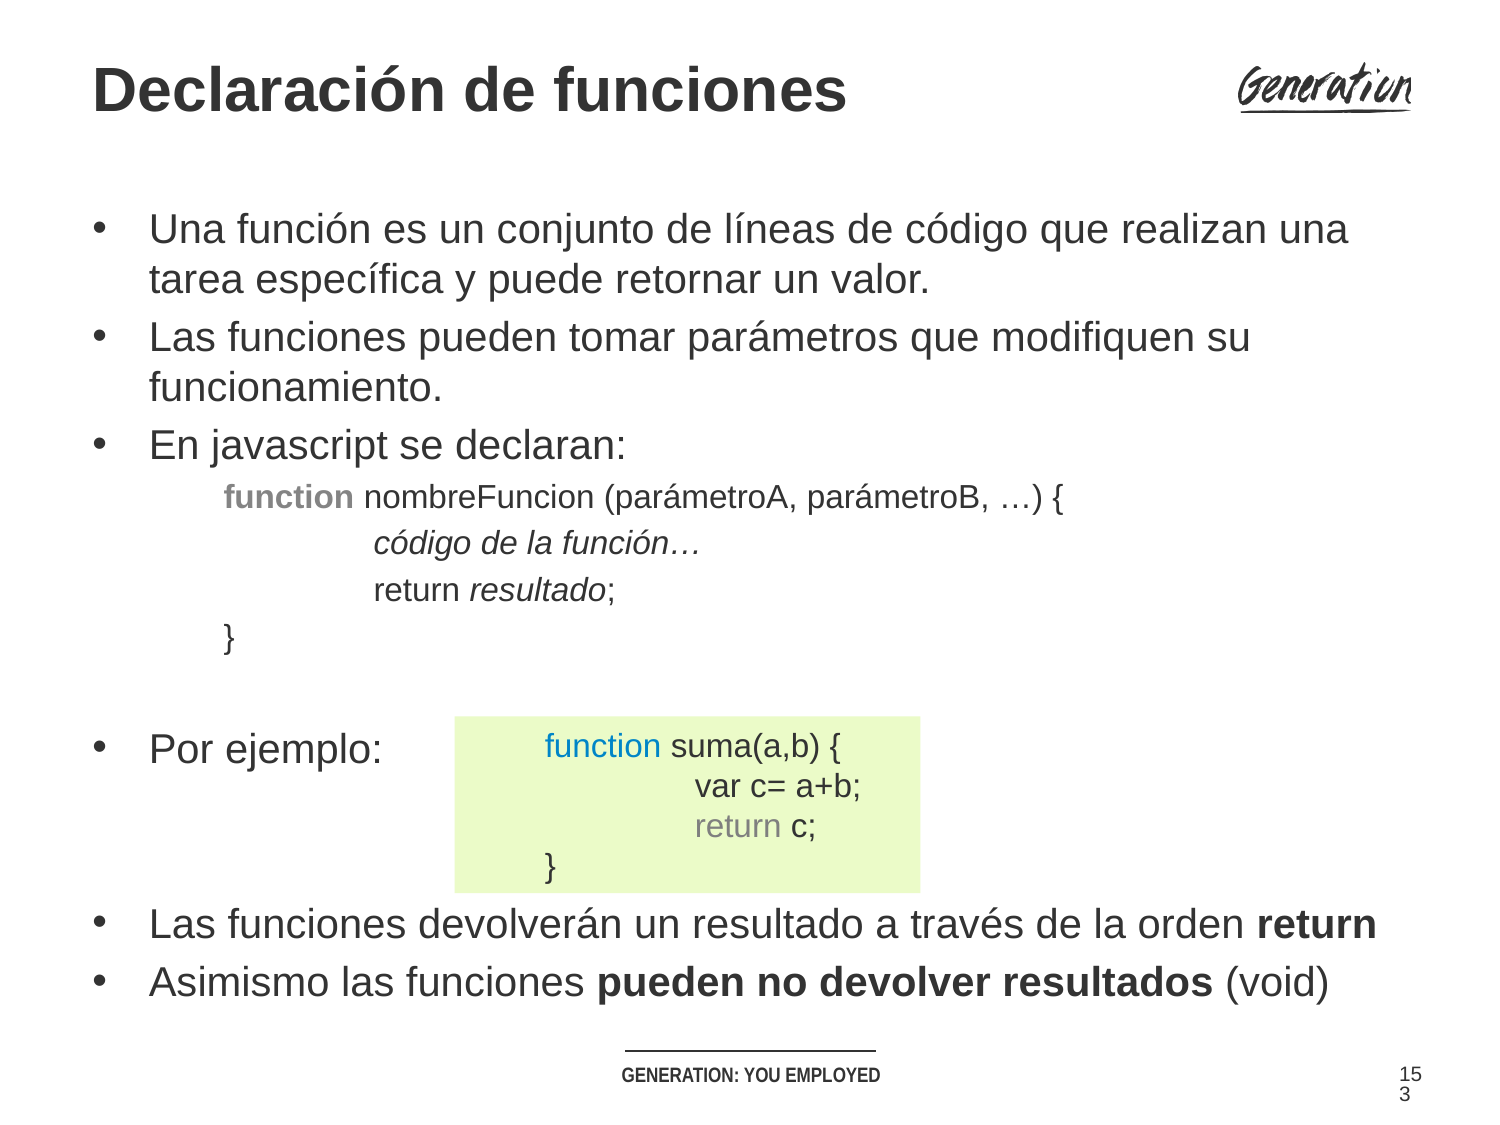

Declaración de funciones

Una función es un conjunto de líneas de código que realizan una tarea específica y puede retornar un valor.
Las funciones pueden tomar parámetros que modifiquen su funcionamiento.
En javascript se declaran:
function nombreFuncion (parámetroA, parámetroB, …) {
	código de la función…
	return resultado;
}

Por ejemplo:

Las funciones devolverán un resultado a través de la orden return
Asimismo las funciones pueden no devolver resultados (void)
function suma(a,b) {
	var c= a+b;
	return c;
}